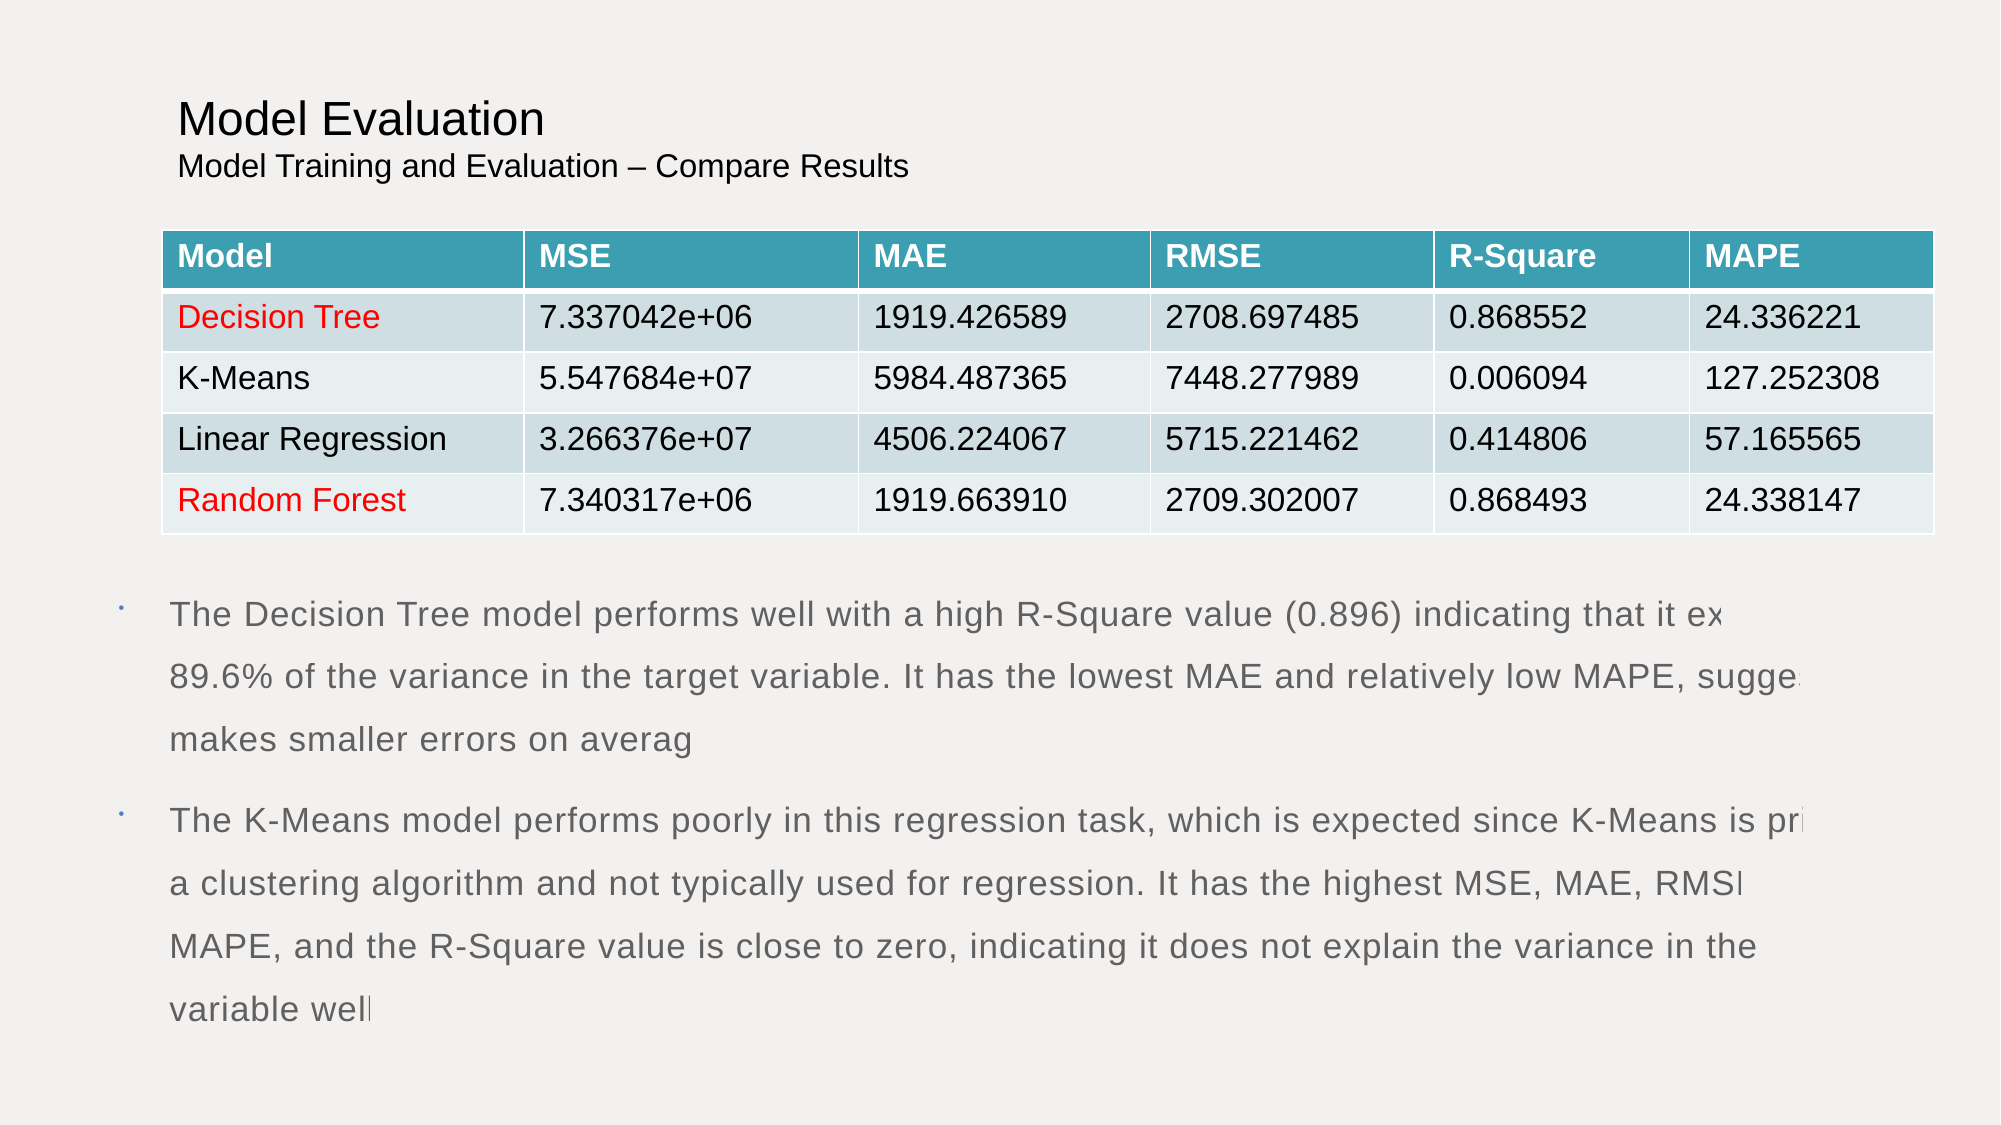

# Model Evaluation Model Training and Evaluation – Compare Results
| Model | MSE | MAE | RMSE | R-Square | MAPE |
| --- | --- | --- | --- | --- | --- |
| Decision Tree | 7.337042e+06 | 1919.426589 | 2708.697485 | 0.868552 | 24.336221 |
| K-Means | 5.547684e+07 | 5984.487365 | 7448.277989 | 0.006094 | 127.252308 |
| Linear Regression | 3.266376e+07 | 4506.224067 | 5715.221462 | 0.414806 | 57.165565 |
| Random Forest | 7.340317e+06 | 1919.663910 | 2709.302007 | 0.868493 | 24.338147 |
The Decision Tree model performs well with a high R-Square value (0.896) indicating that it explains 89.6% of the variance in the target variable. It has the lowest MAE and relatively low MAPE, suggesting it makes smaller errors on average.
The K-Means model performs poorly in this regression task, which is expected since K-Means is primarily a clustering algorithm and not typically used for regression. It has the highest MSE, MAE, RMSE, and MAPE, and the R-Square value is close to zero, indicating it does not explain the variance in the target variable well.